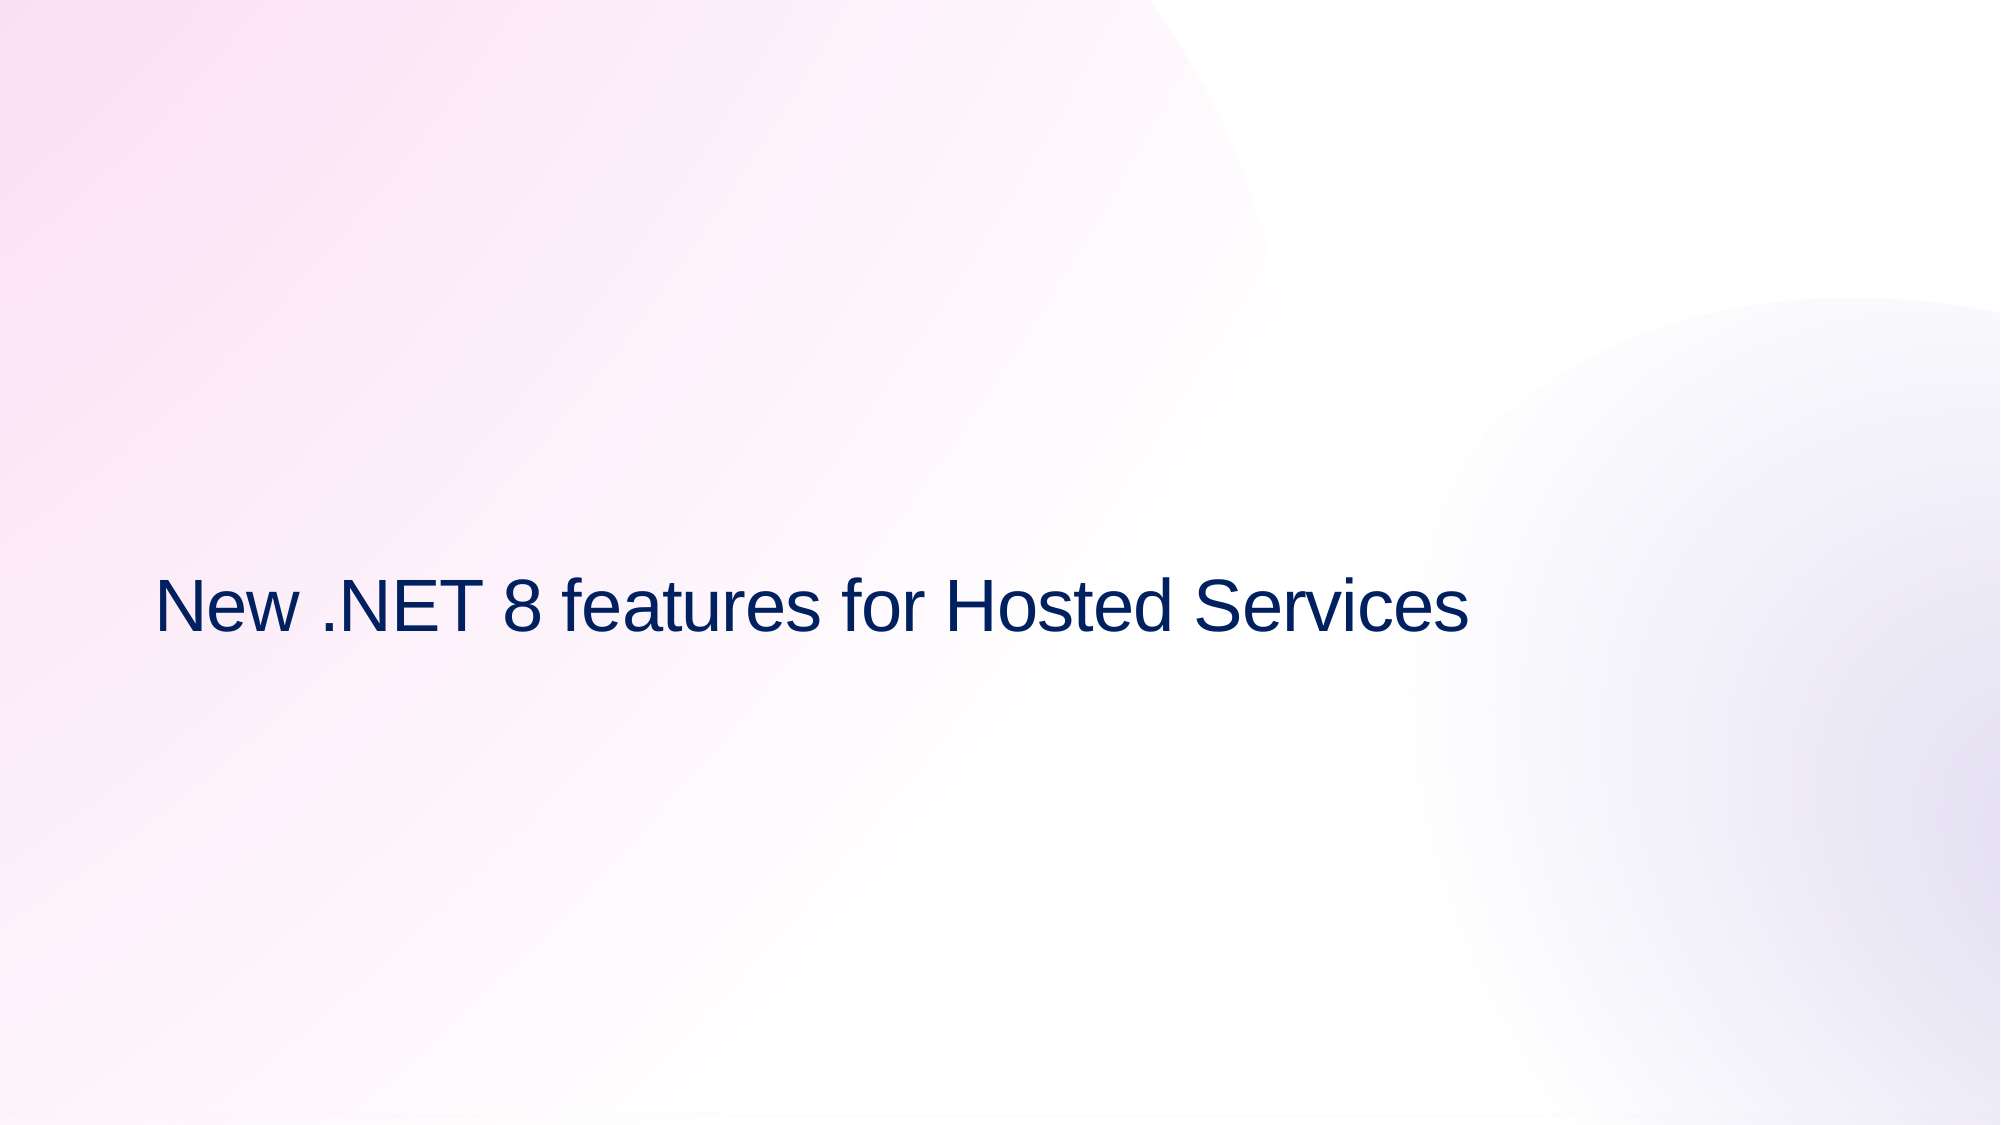

# New .NET 8 features for Hosted Services